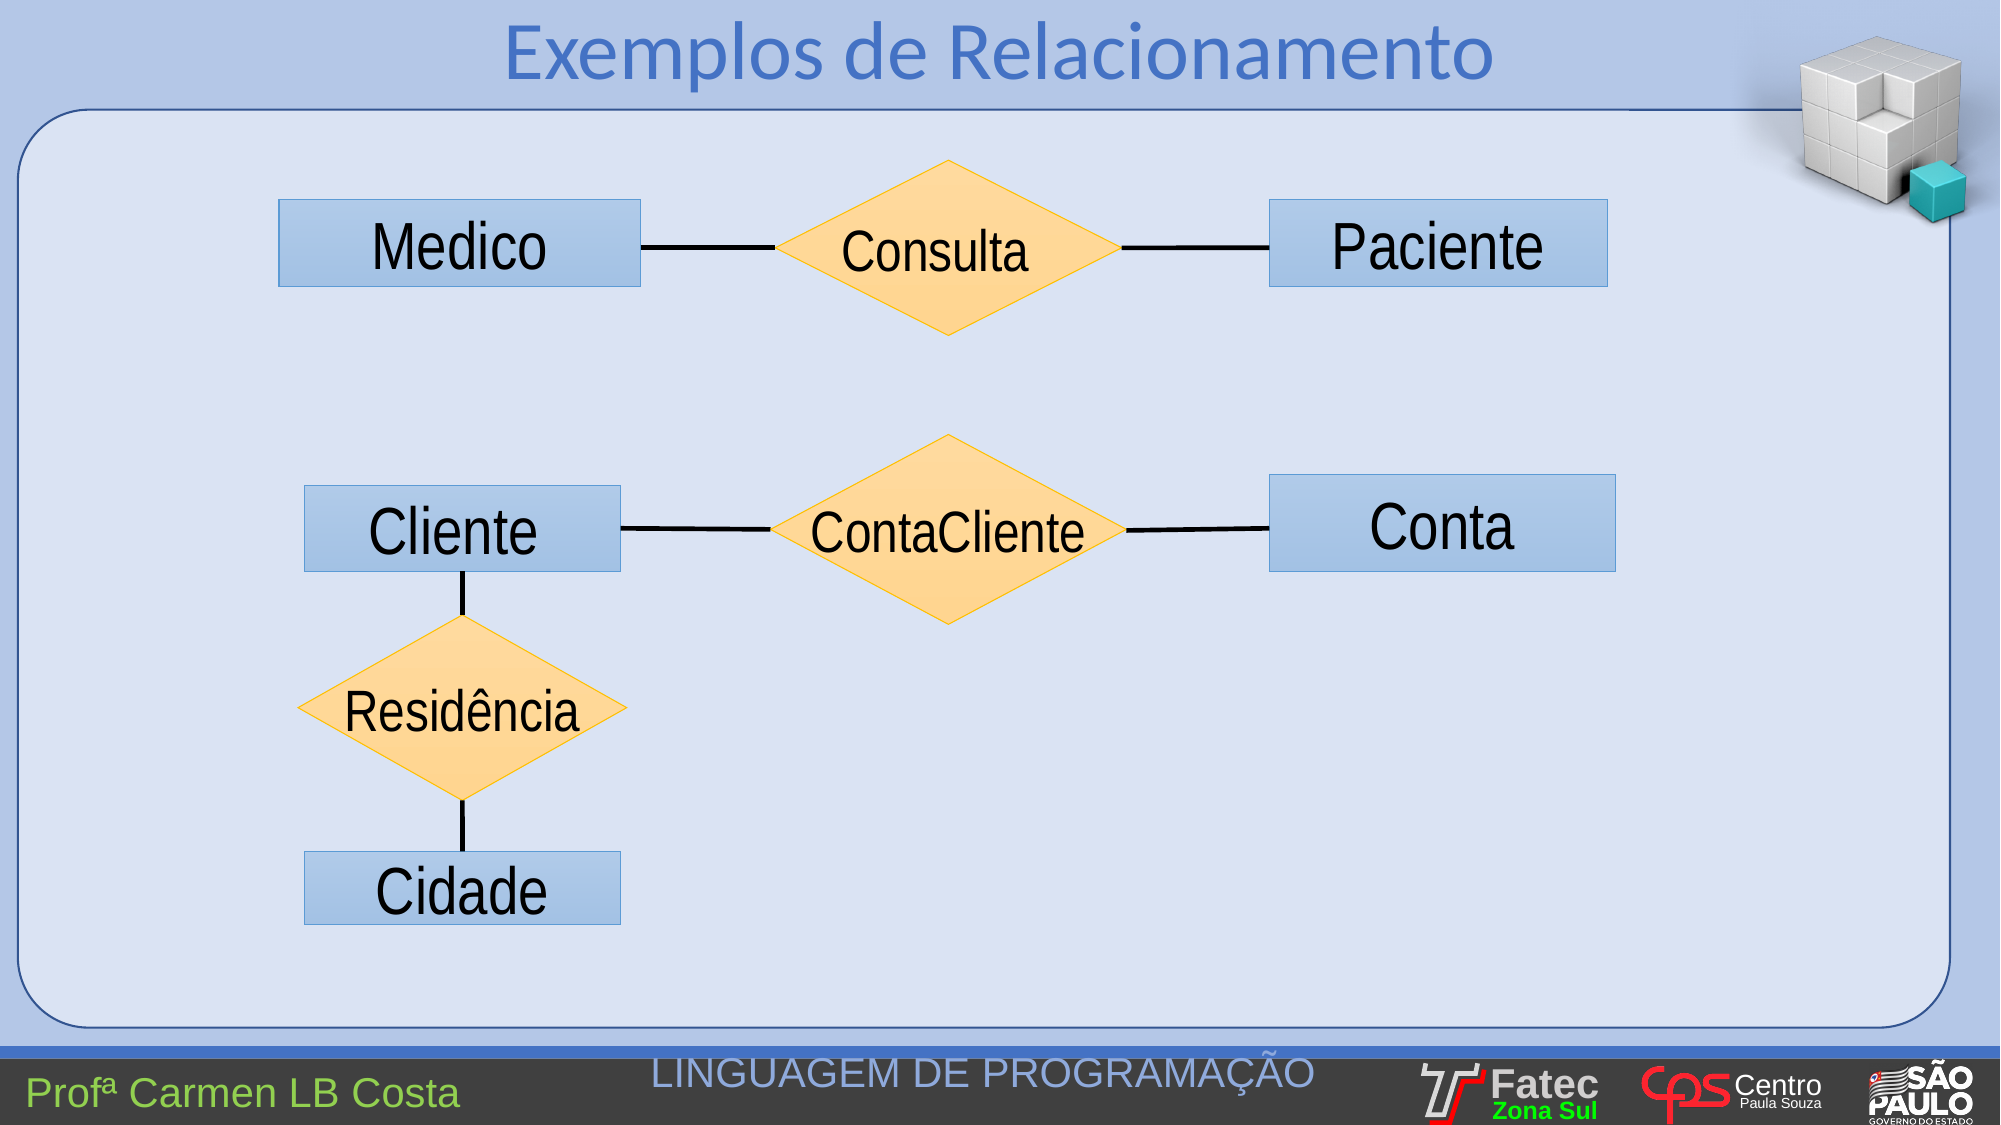

Exemplos de Relacionamento
Consulta
Medico
Paciente

ContaCliente
Conta
Cliente

Residência
Cidade